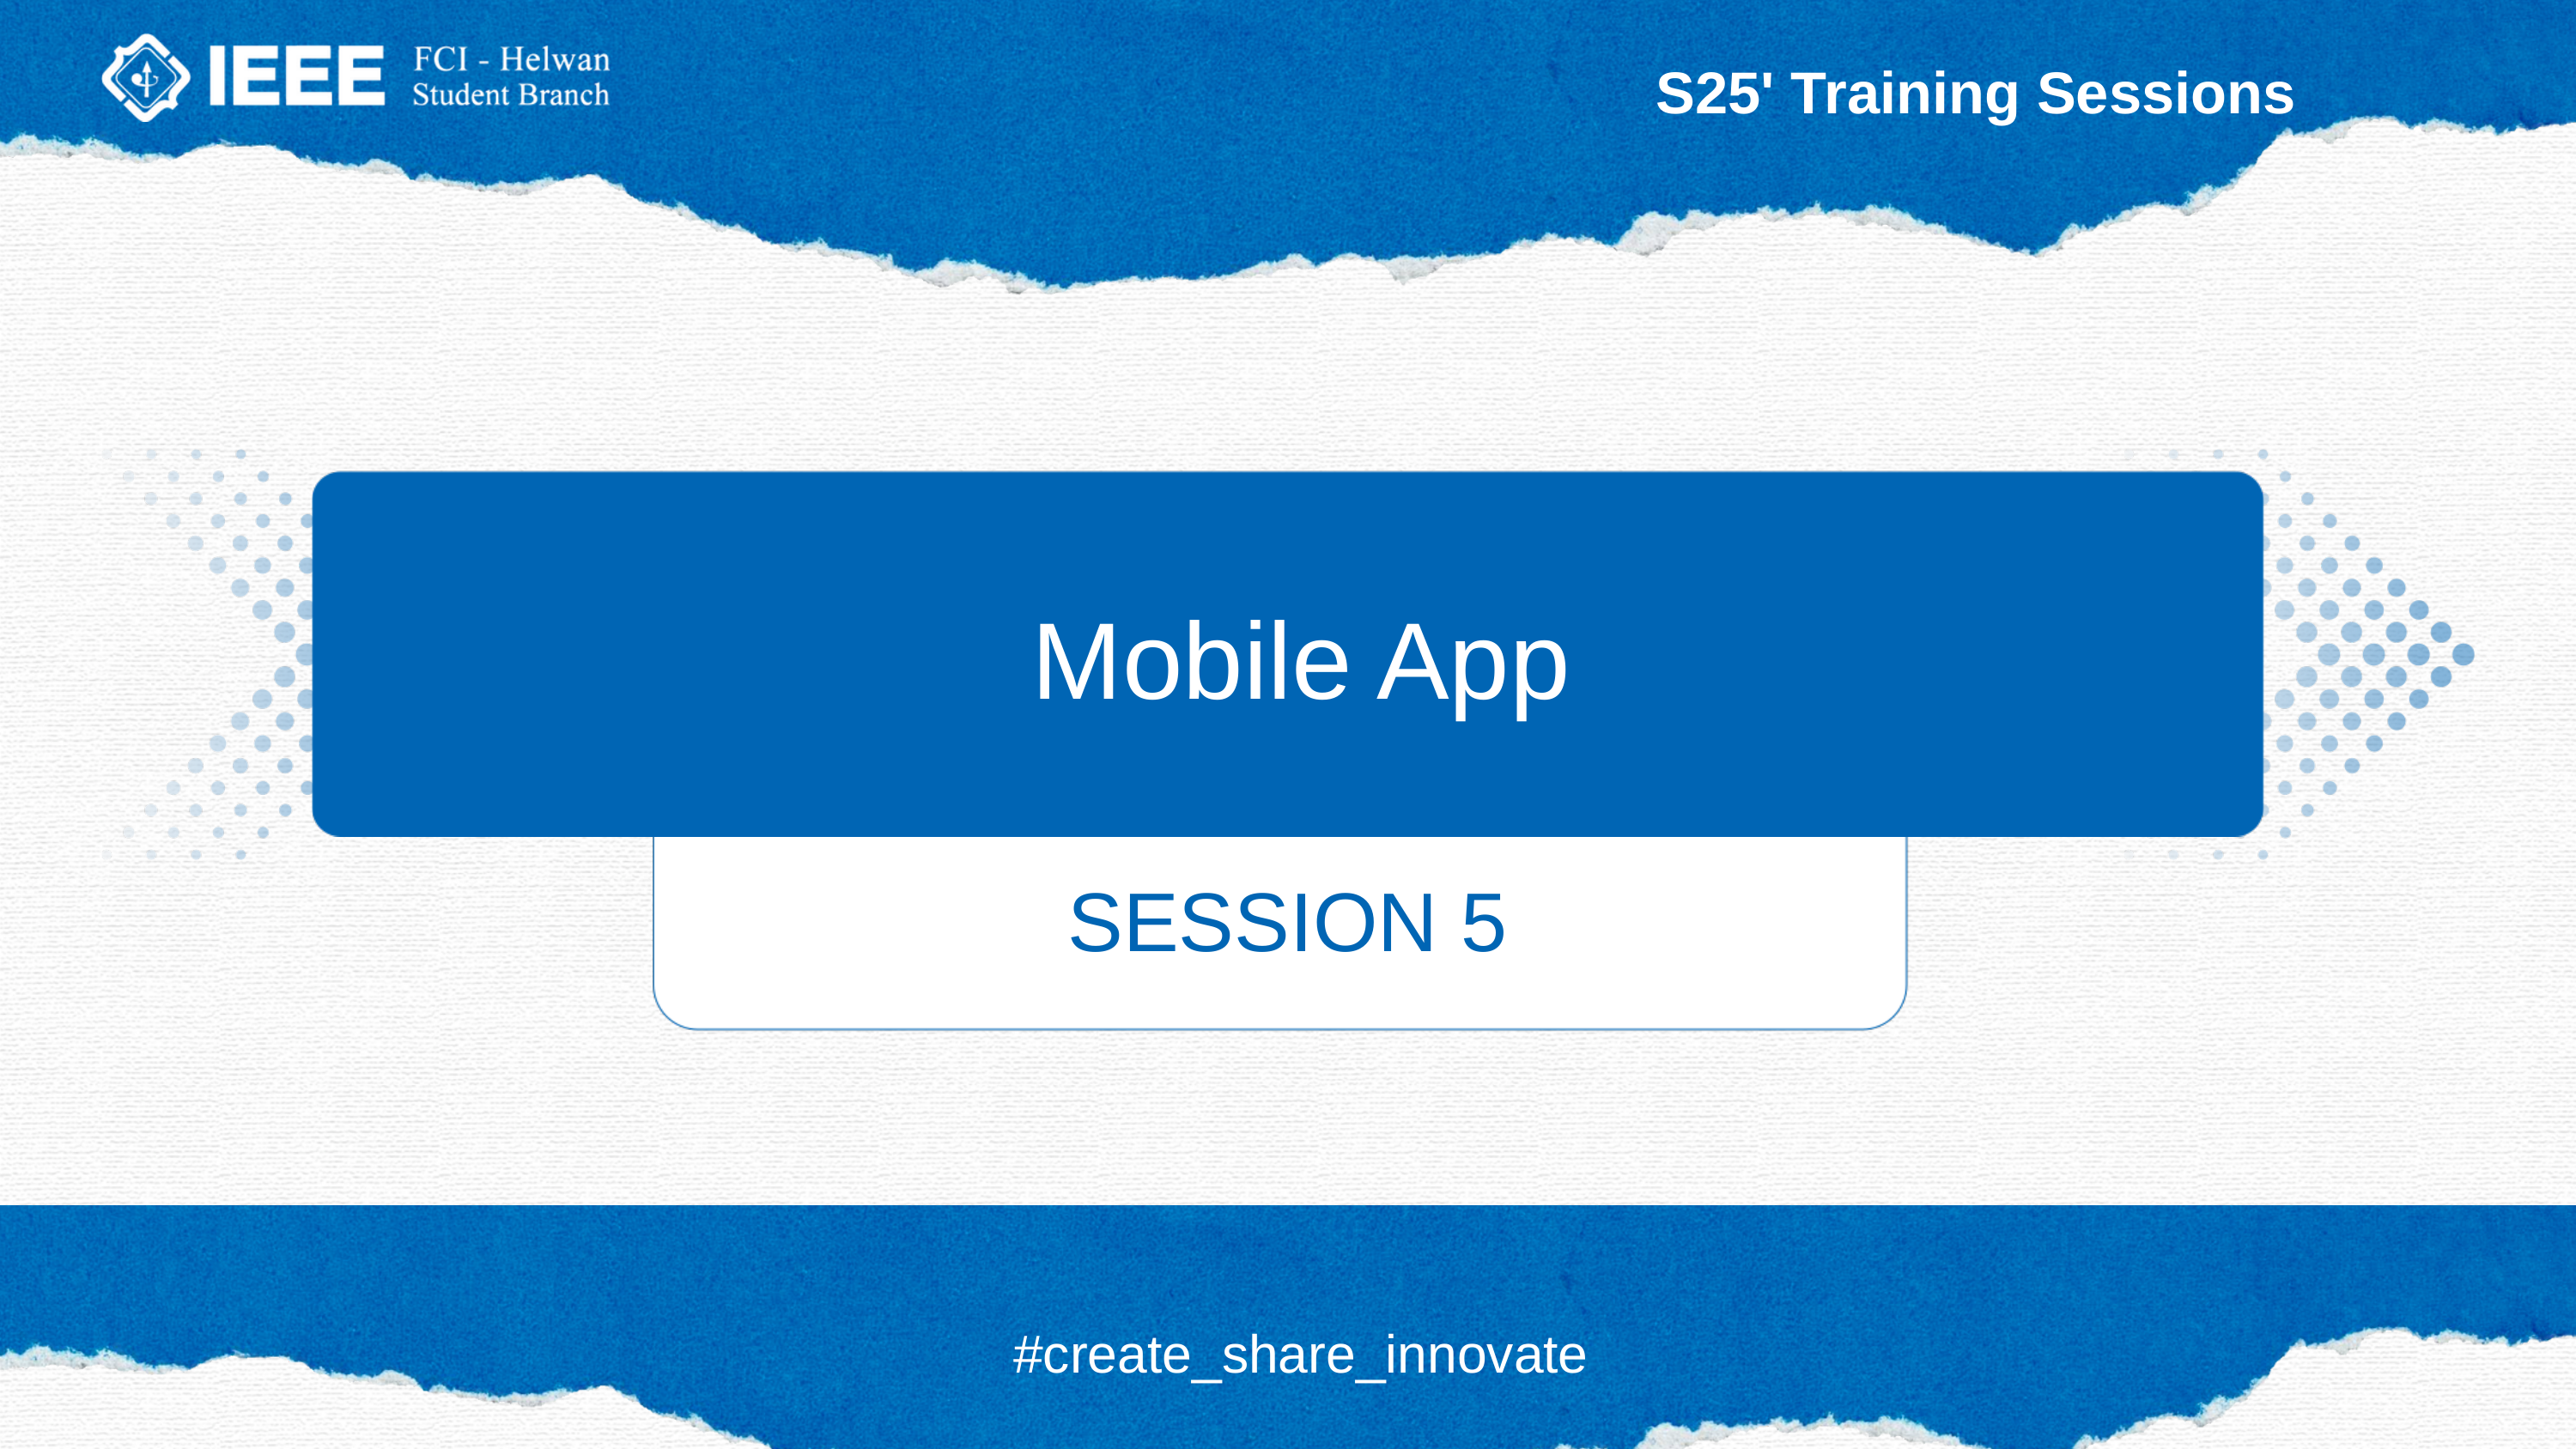

S25' Training Sessions

Mobile App

SESSION 5

#create_share_innovate